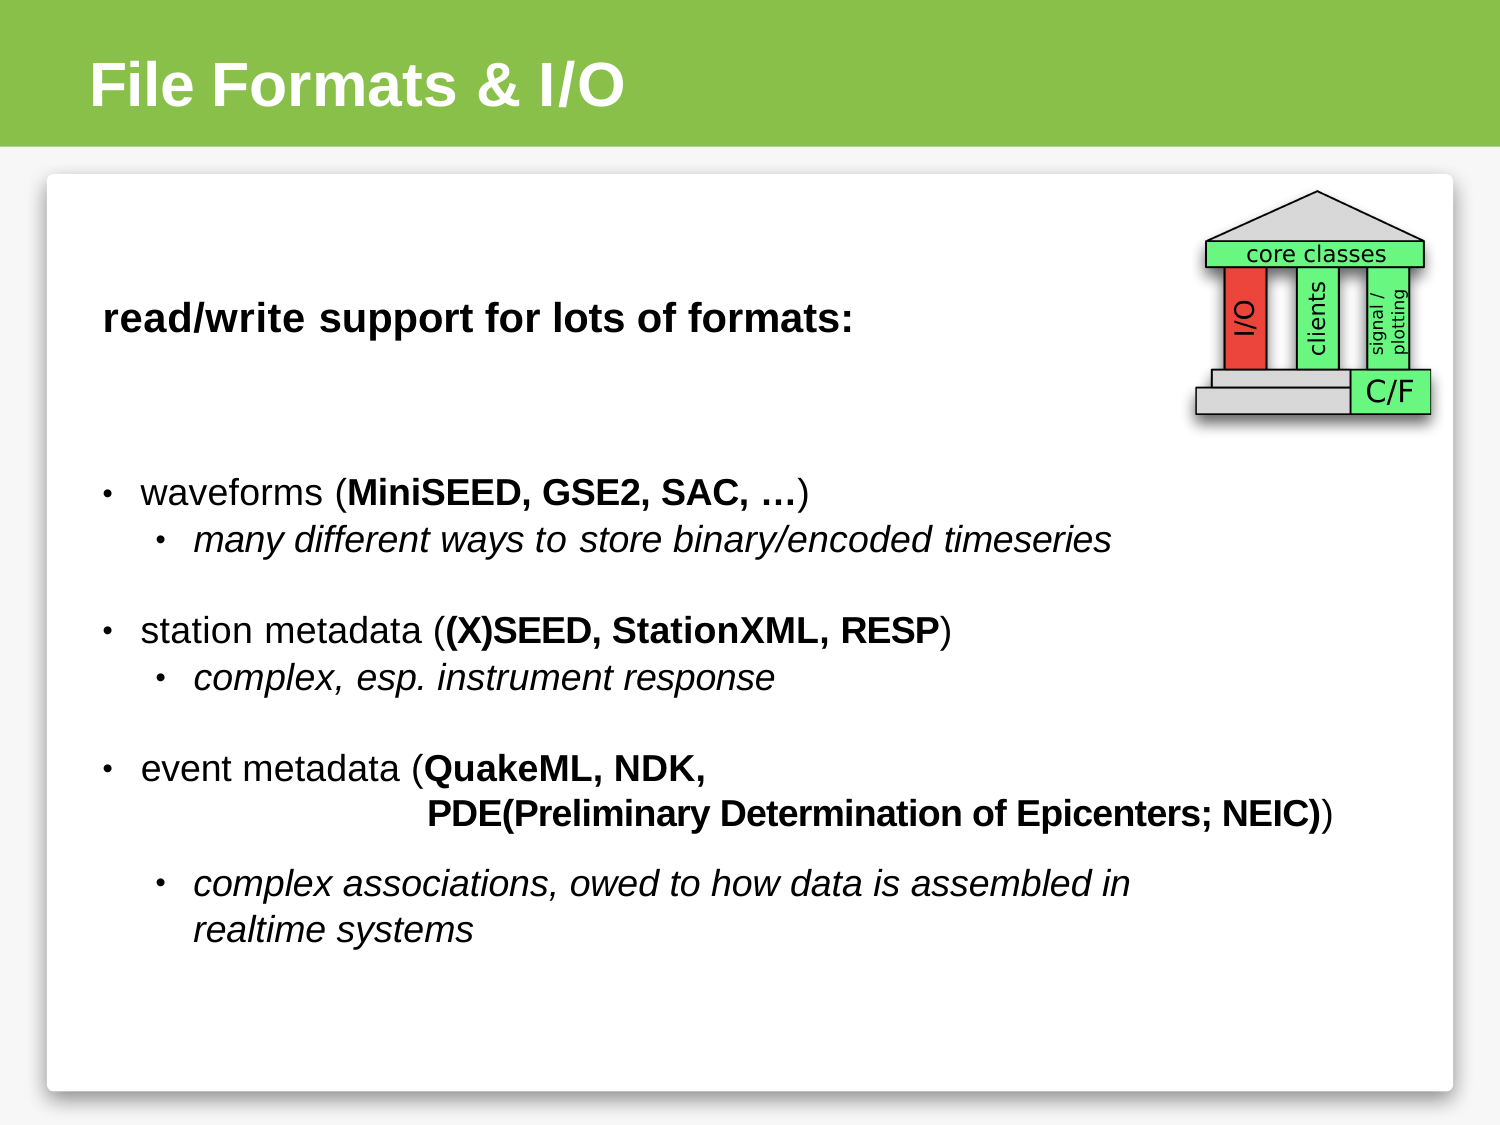

File Formats & I/O

read/write support for lots of formats:
waveforms (MiniSEED, GSE2, SAC, …)
•
many different ways to store binary/encoded timeseries
•
station metadata ((X)SEED, StationXML, RESP)
•
complex, esp. instrument response
•
event metadata (QuakeML, NDK,
                             PDE(Preliminary Determination of Epicenters; NEIC))
•
complex associations, owed to how data is assembled in  realtime systems
•